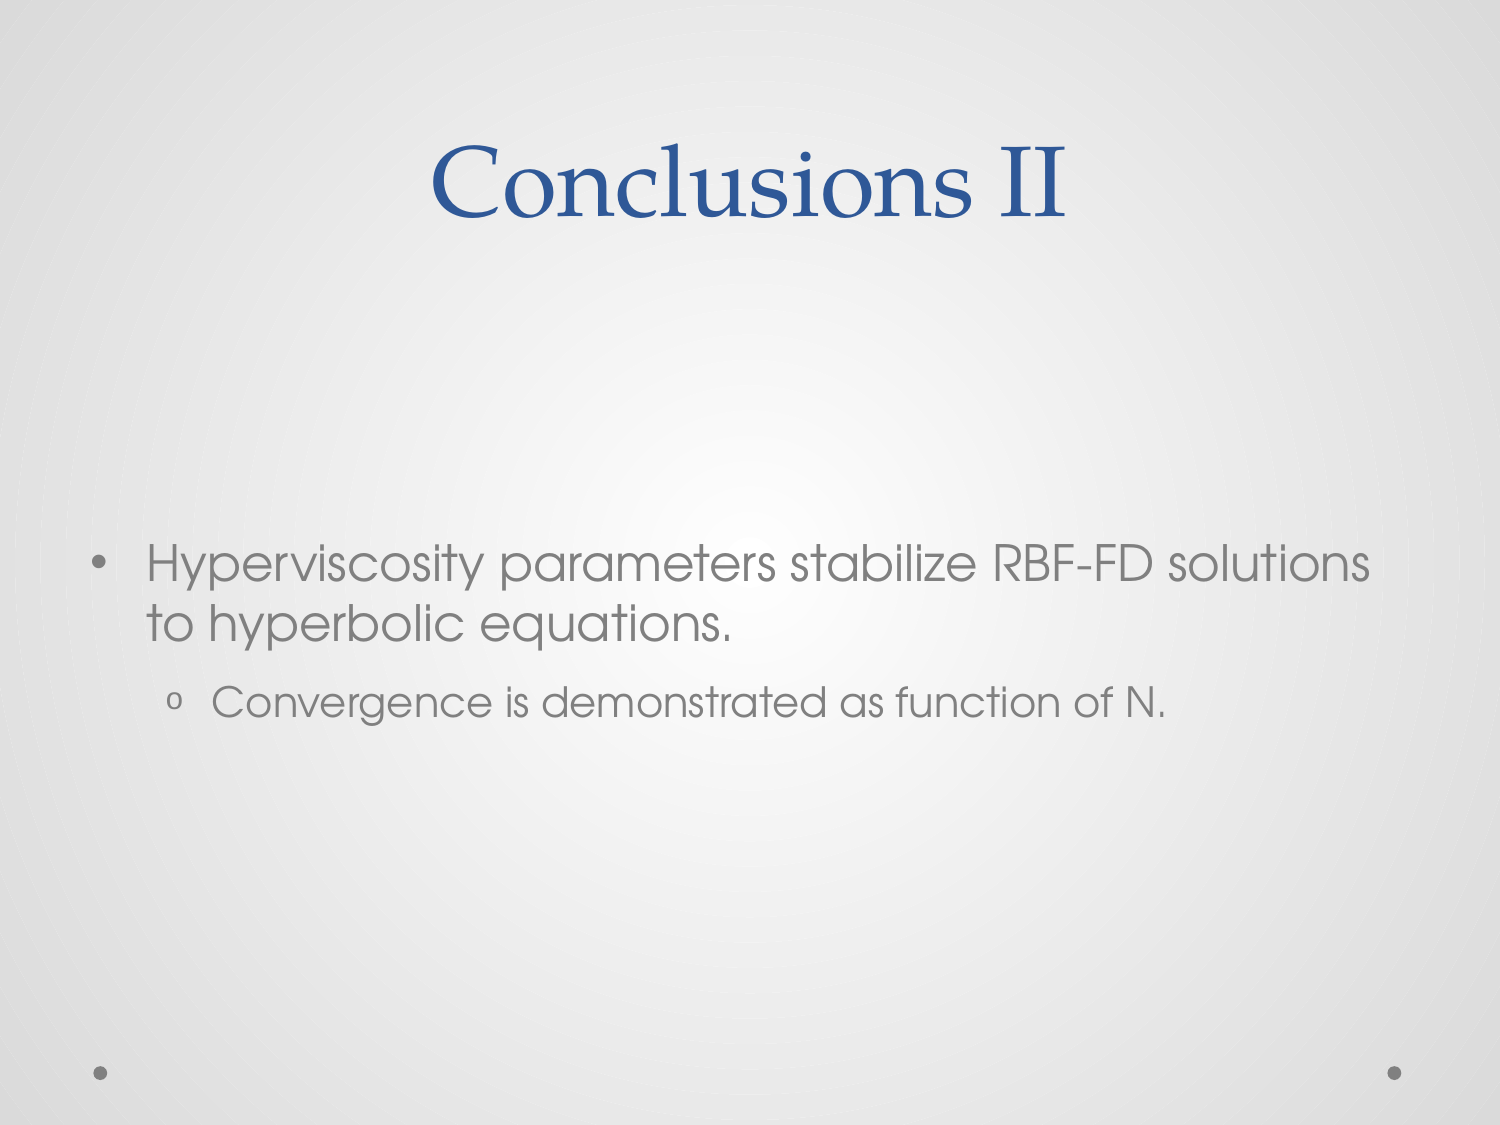

# Conclusions II

Hyperviscosity parameters stabilize RBF-FD solutions to hyperbolic equations.
Convergence is demonstrated as function of N.